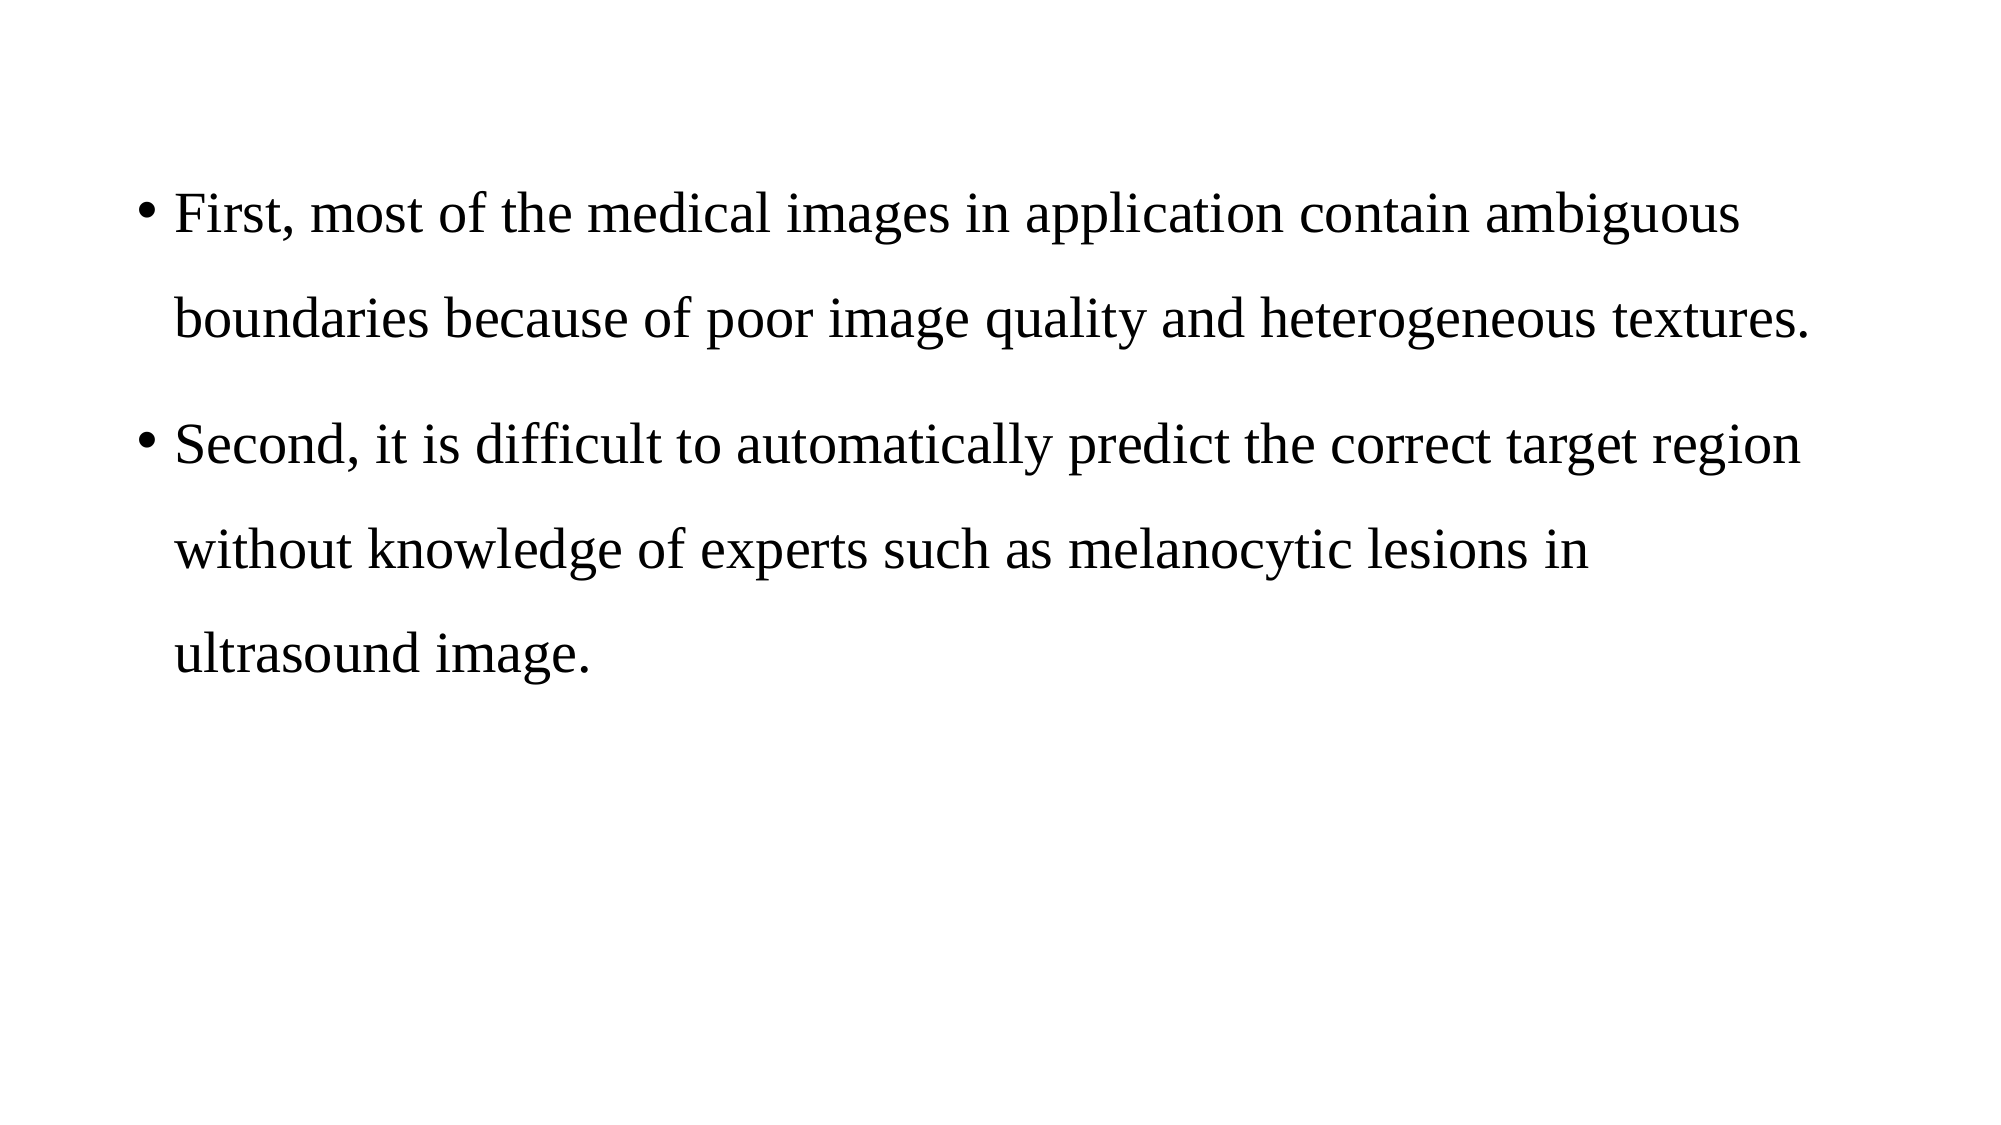

First, most of the medical images in application contain ambiguous boundaries because of poor image quality and heterogeneous textures.
Second, it is difficult to automatically predict the correct target region without knowledge of experts such as melanocytic lesions in ultrasound image.